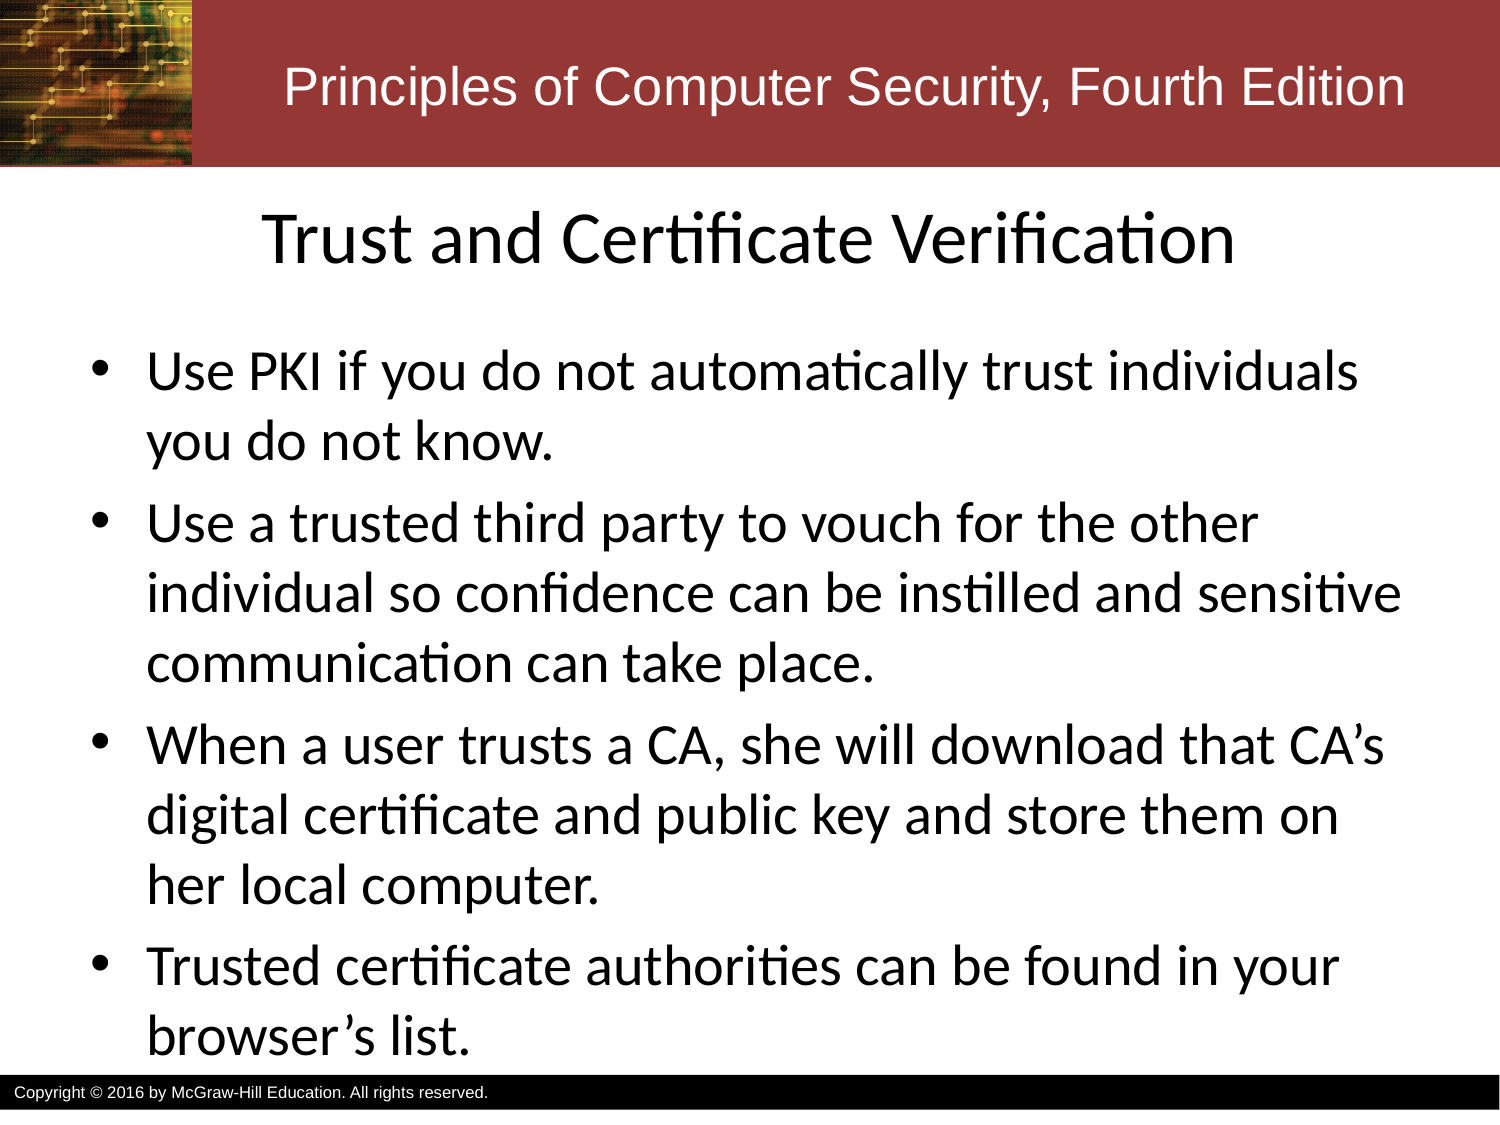

# Trust and Certificate Verification
Use PKI if you do not automatically trust individuals you do not know.
Use a trusted third party to vouch for the other individual so confidence can be instilled and sensitive communication can take place.
When a user trusts a CA, she will download that CA’s digital certificate and public key and store them on her local computer.
Trusted certificate authorities can be found in your browser’s list.